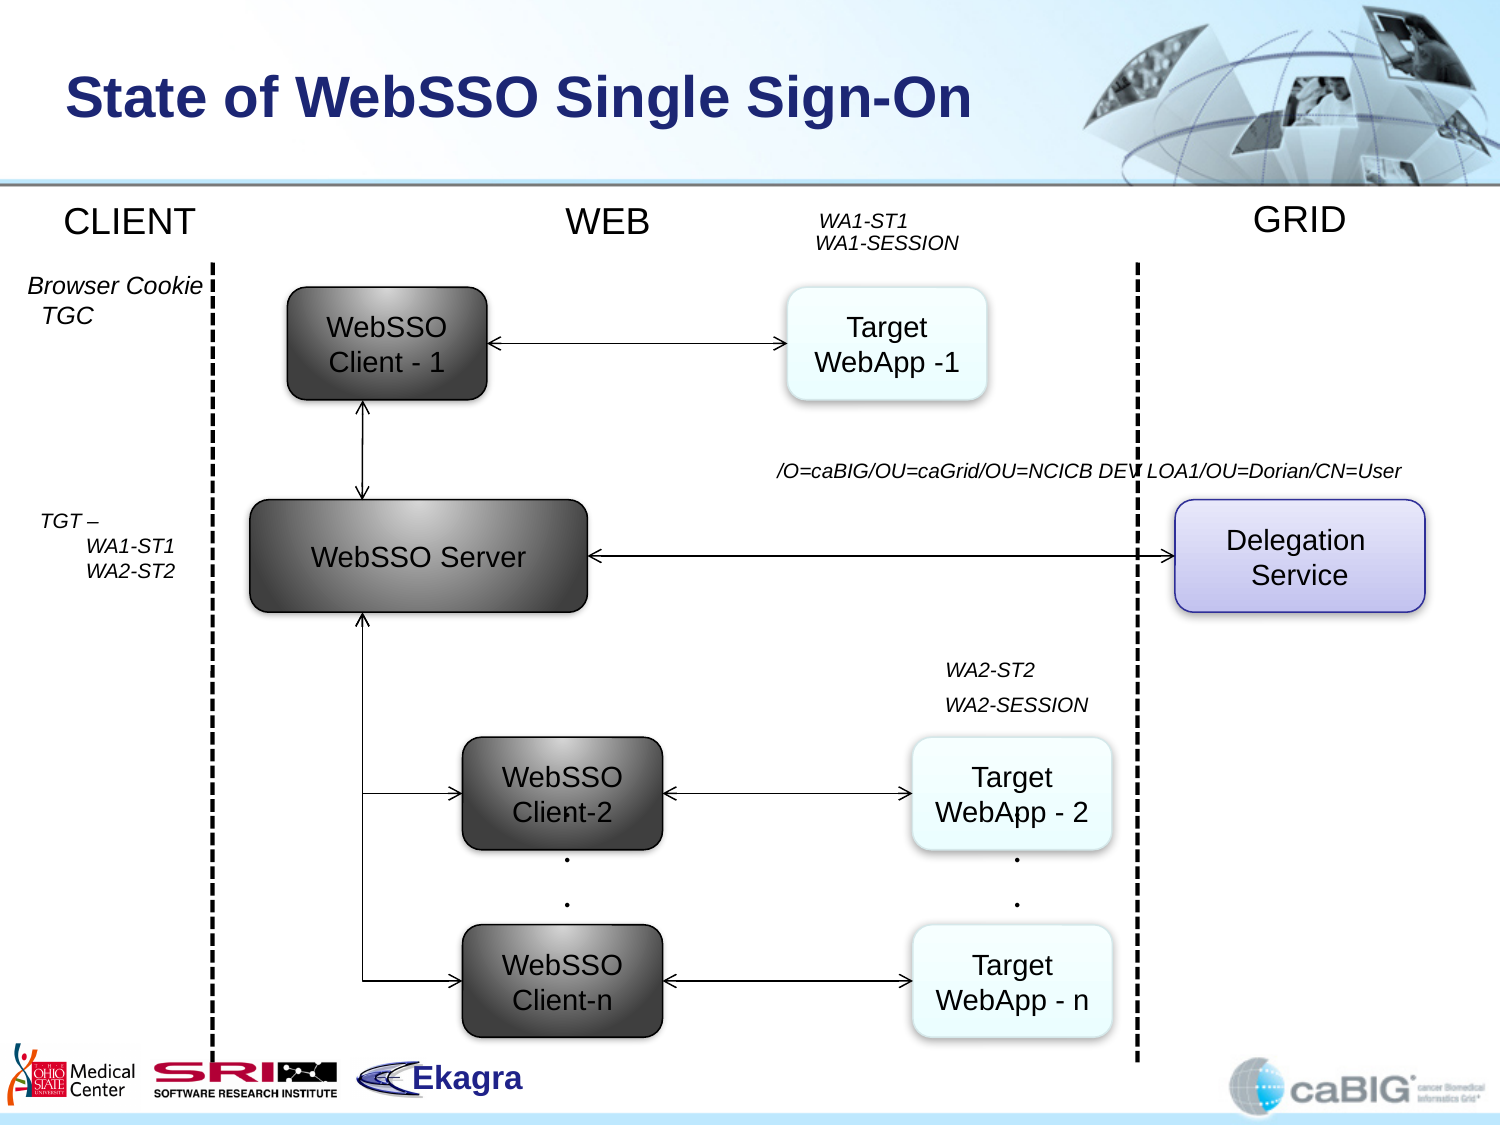

# State of WebSSO Single Sign-On
GRID
CLIENT
WEB

WA1-ST1
WA1-SESSION
Browser Cookie     TGC
WebSSO
Client - 1
Target
WebApp -1
/O=caBIG/OU=caGrid/OU=NCICB DEV LOA1/OU=Dorian/CN=User
WebSSO Server
Delegation
Service
TGT –
        WA1-ST1
        WA2-ST2
WA2-ST2
WA2-SESSION
WebSSO
Client-2
Target
WebApp - 2
.
.
.
.
.
.
WebSSO
Client-n
Target
WebApp - n